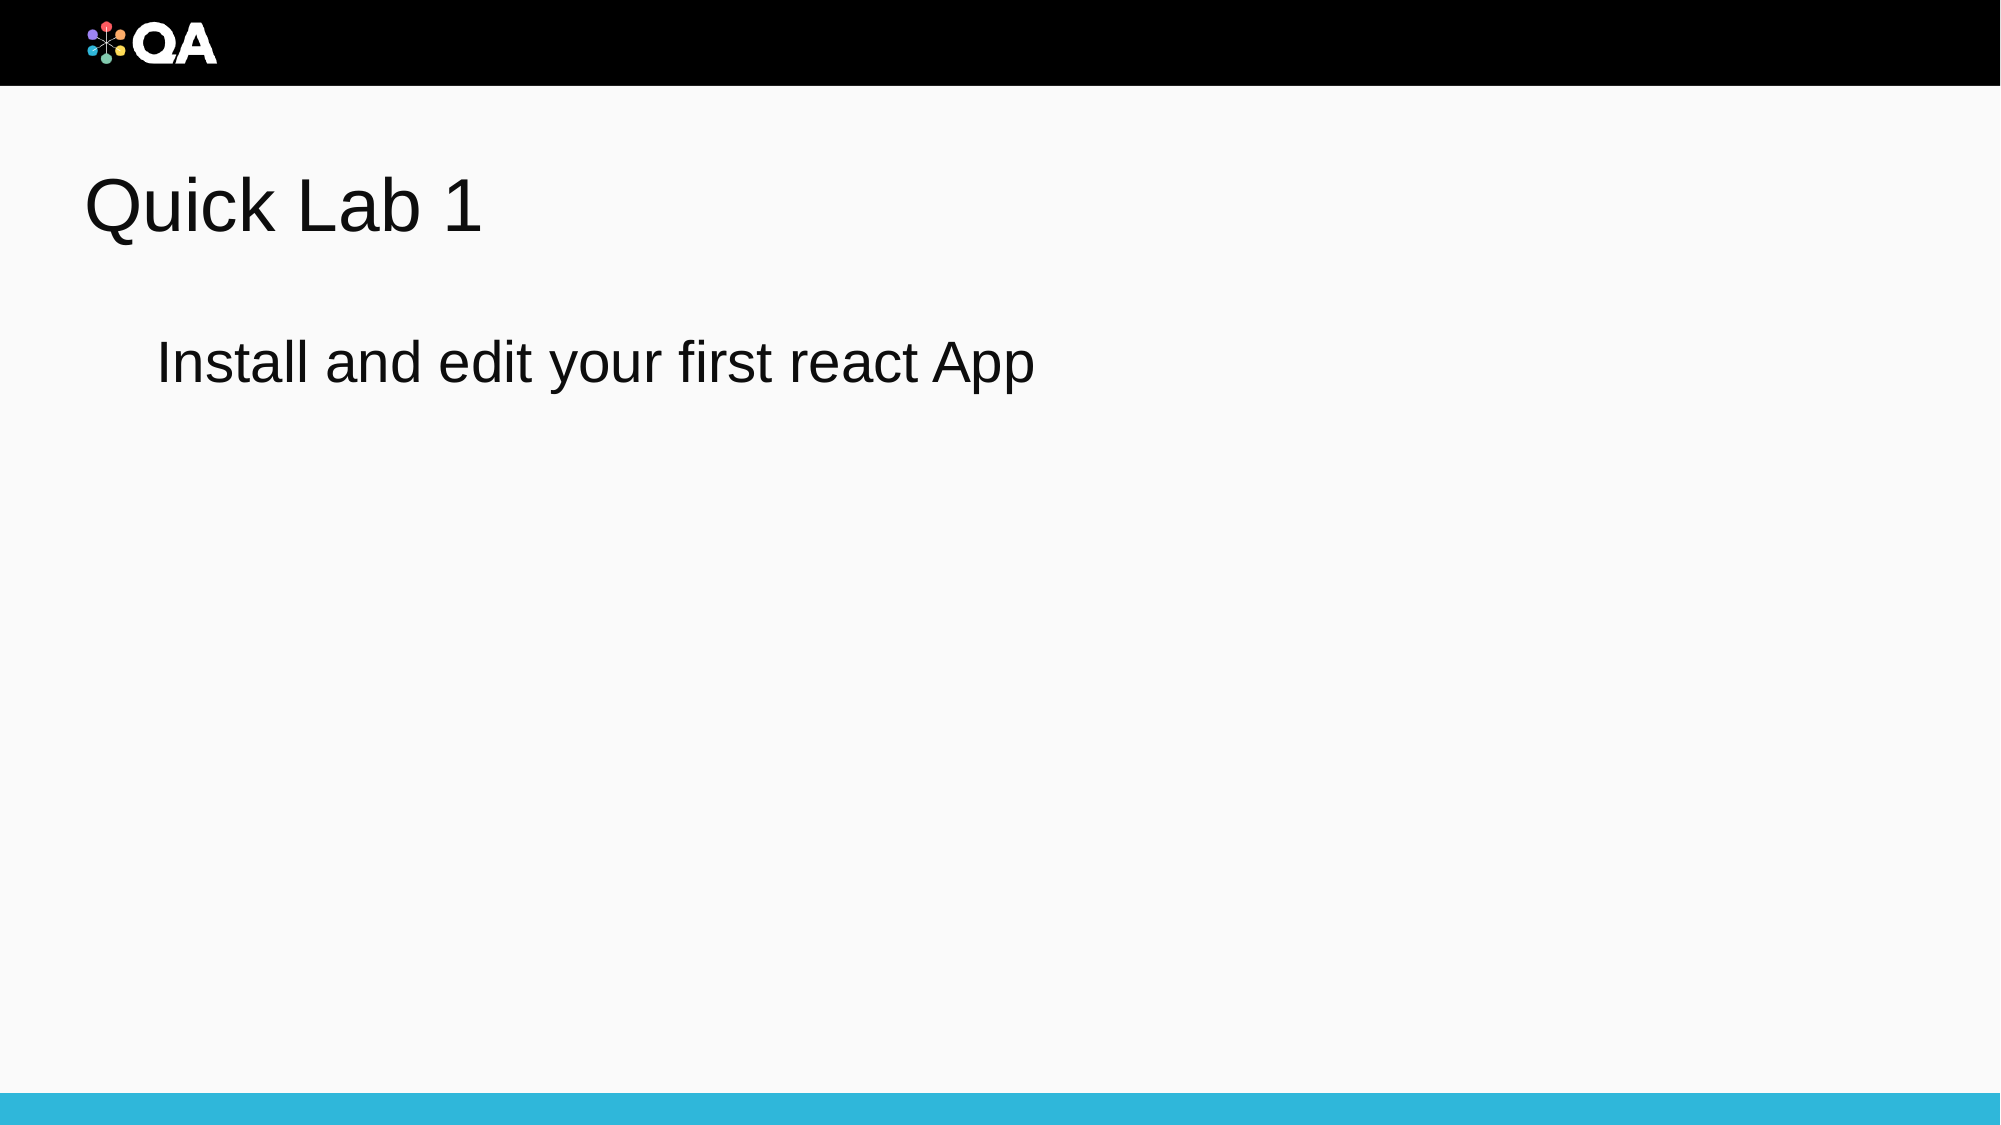

# Quick Lab 1
Install and edit your first react App